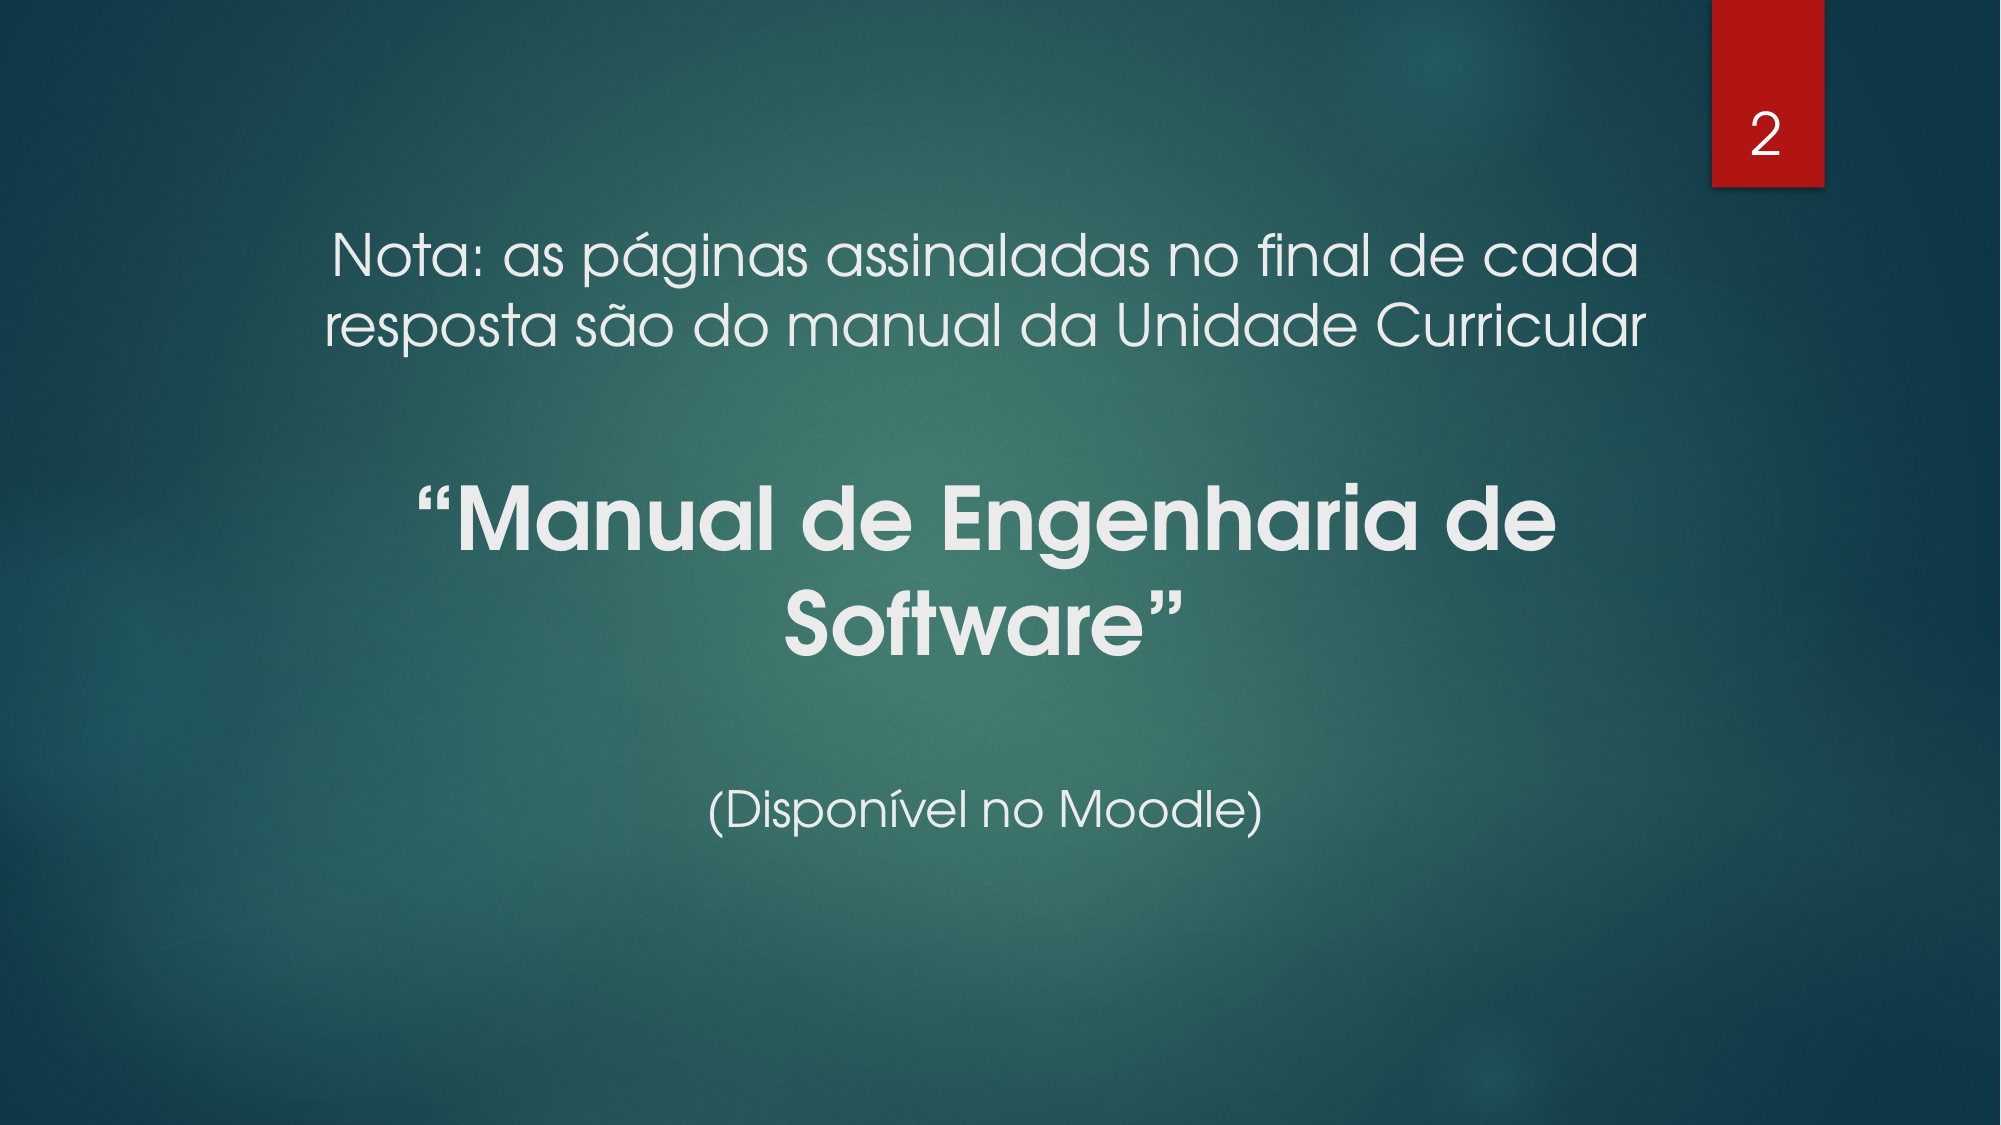

2
# Nota: as páginas assinaladas no final de cada resposta são do manual da Unidade Curricular “Manual de Engenharia de Software” (Disponível no Moodle)